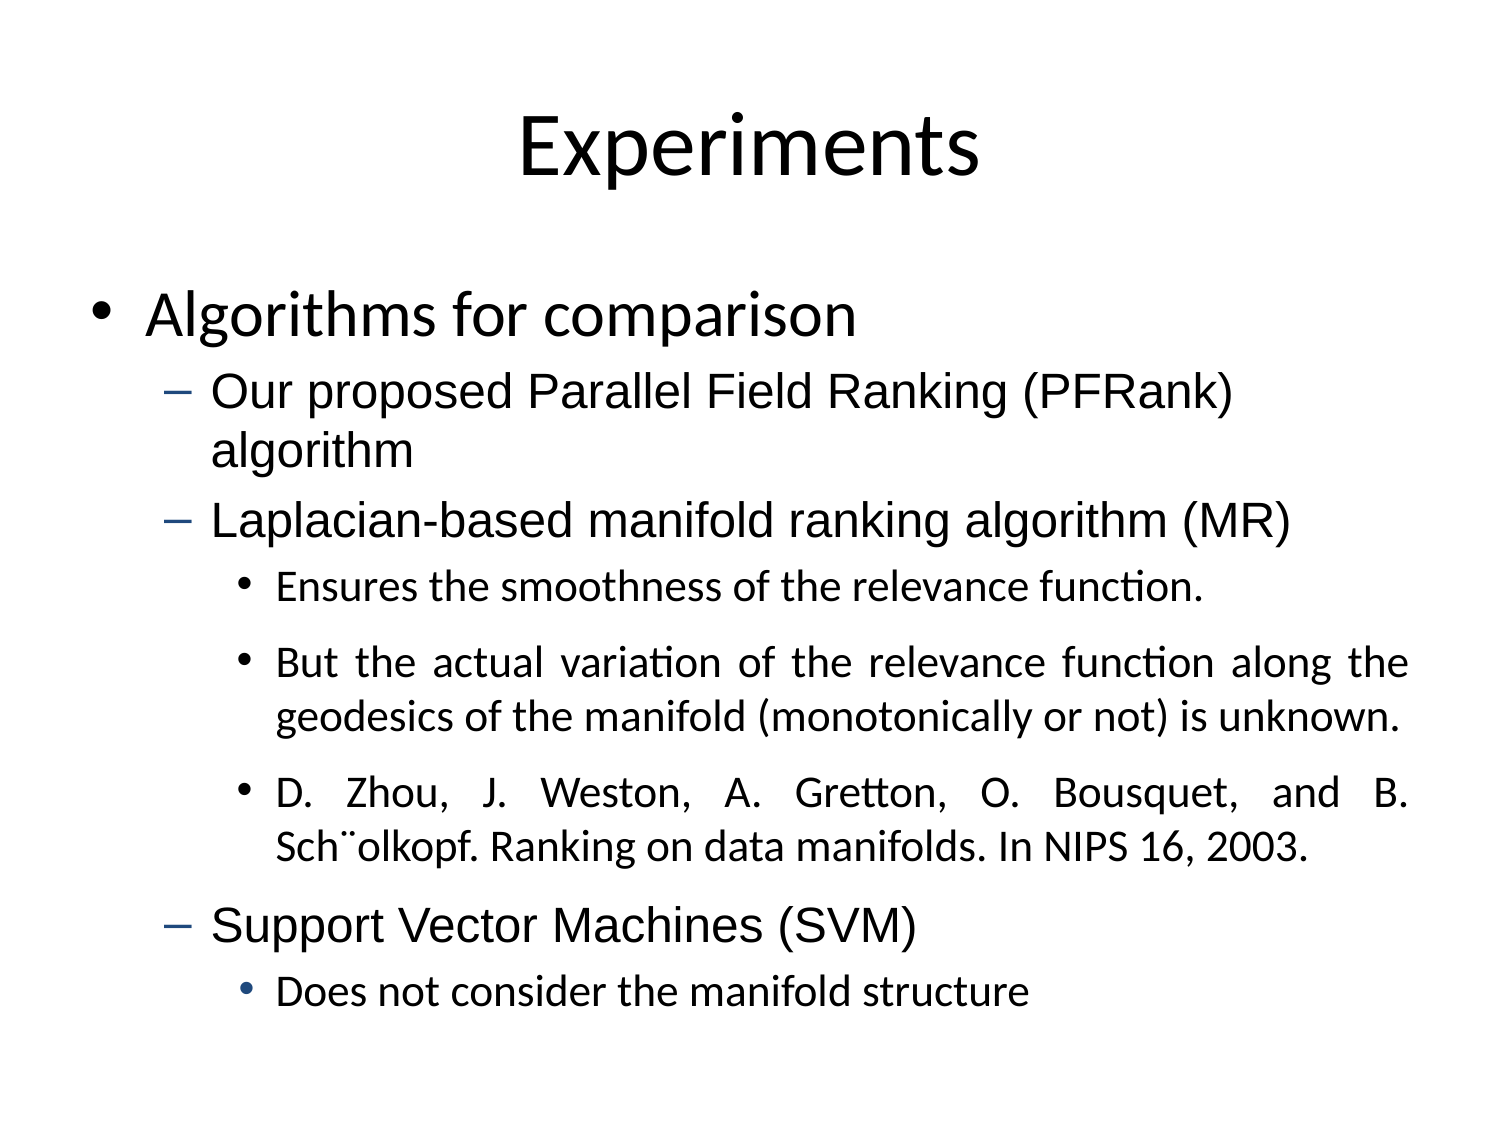

# Experiments
Algorithms for comparison
Our proposed Parallel Field Ranking (PFRank) algorithm
Laplacian-based manifold ranking algorithm (MR)
Ensures the smoothness of the relevance function.
But the actual variation of the relevance function along the geodesics of the manifold (monotonically or not) is unknown.
D. Zhou, J. Weston, A. Gretton, O. Bousquet, and B. Sch¨olkopf. Ranking on data manifolds. In NIPS 16, 2003.
Support Vector Machines (SVM)
Does not consider the manifold structure